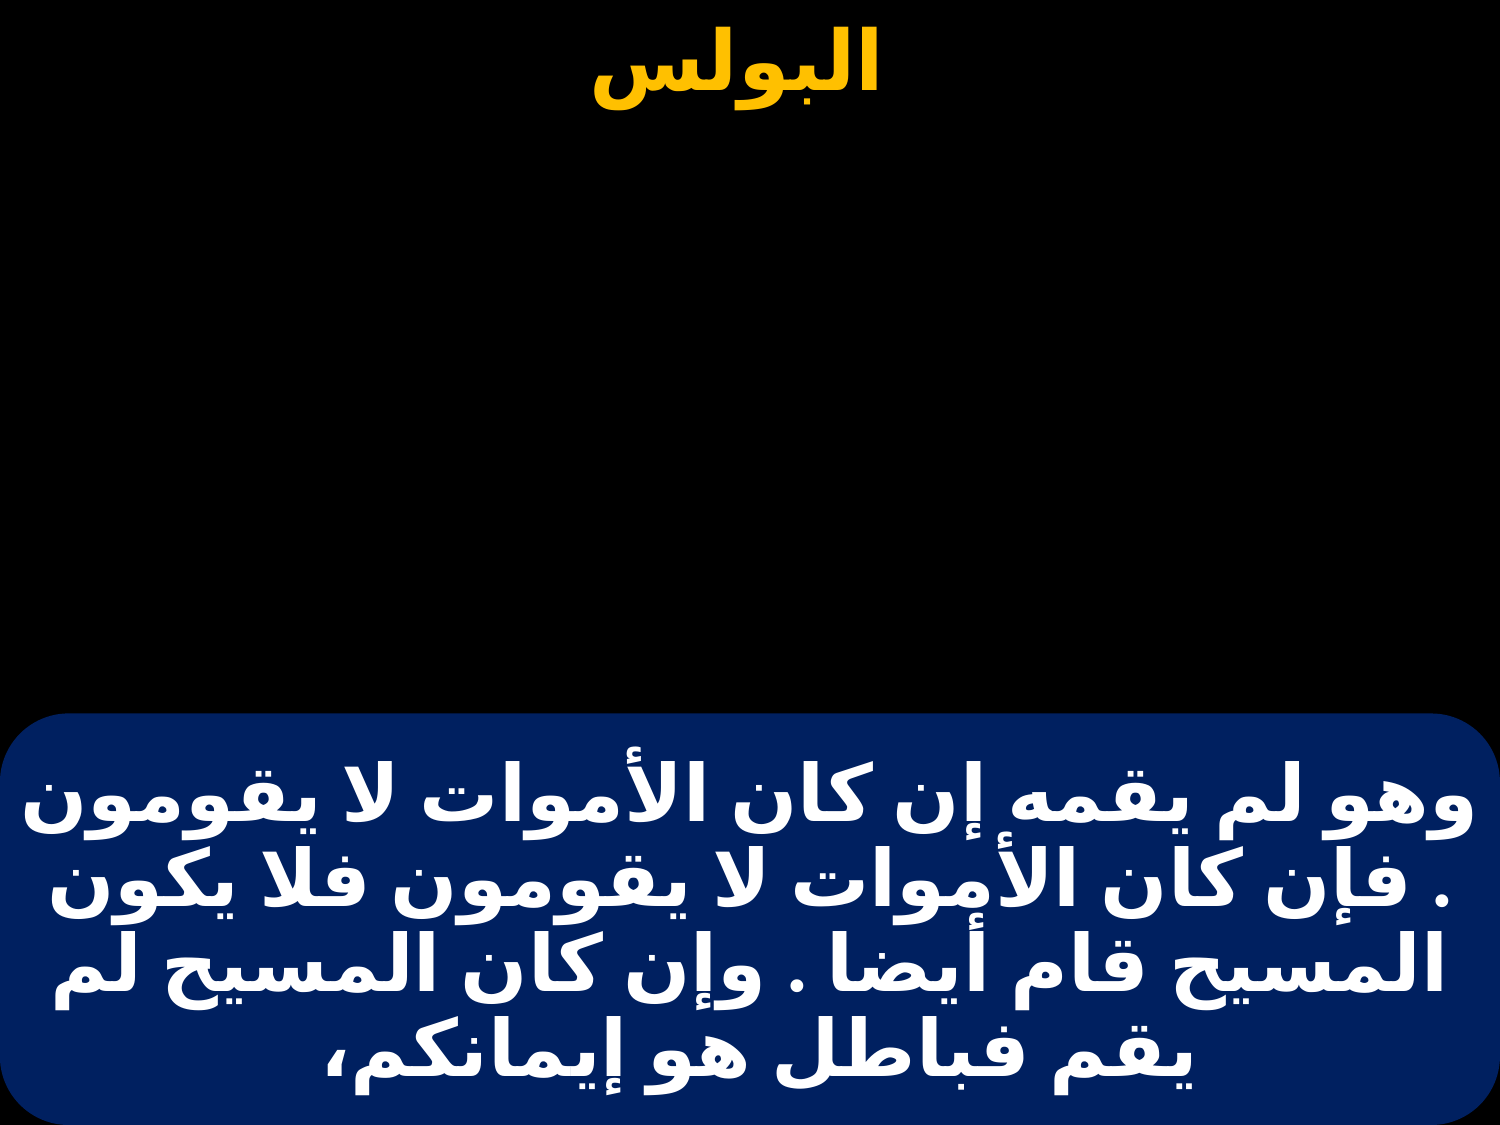

# وهو لم يقمه إن كان الأموات لا يقومون . فإن كان الأموات لا يقومون فلا يكون المسيح قام أيضا . وإن كان المسيح لم يقم فباطل هو إيمانكم،